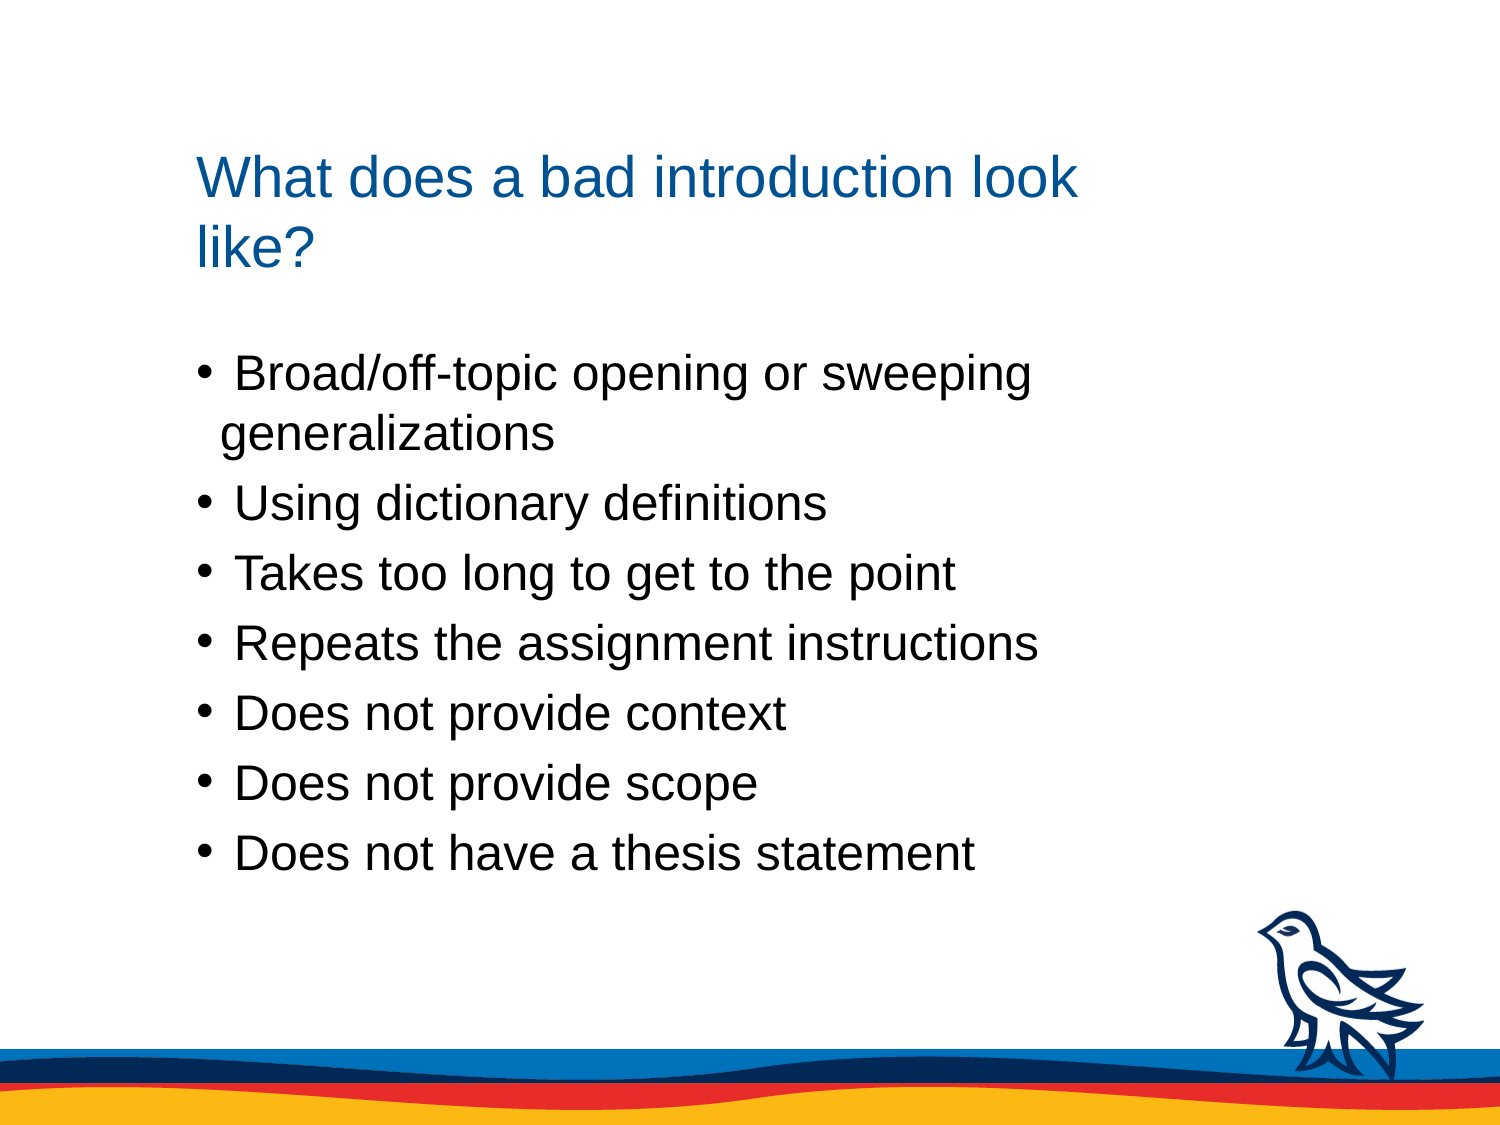

# What does a bad introduction look like?
 Broad/off-topic opening or sweeping generalizations
 Using dictionary definitions
 Takes too long to get to the point
 Repeats the assignment instructions
 Does not provide context
 Does not provide scope
 Does not have a thesis statement